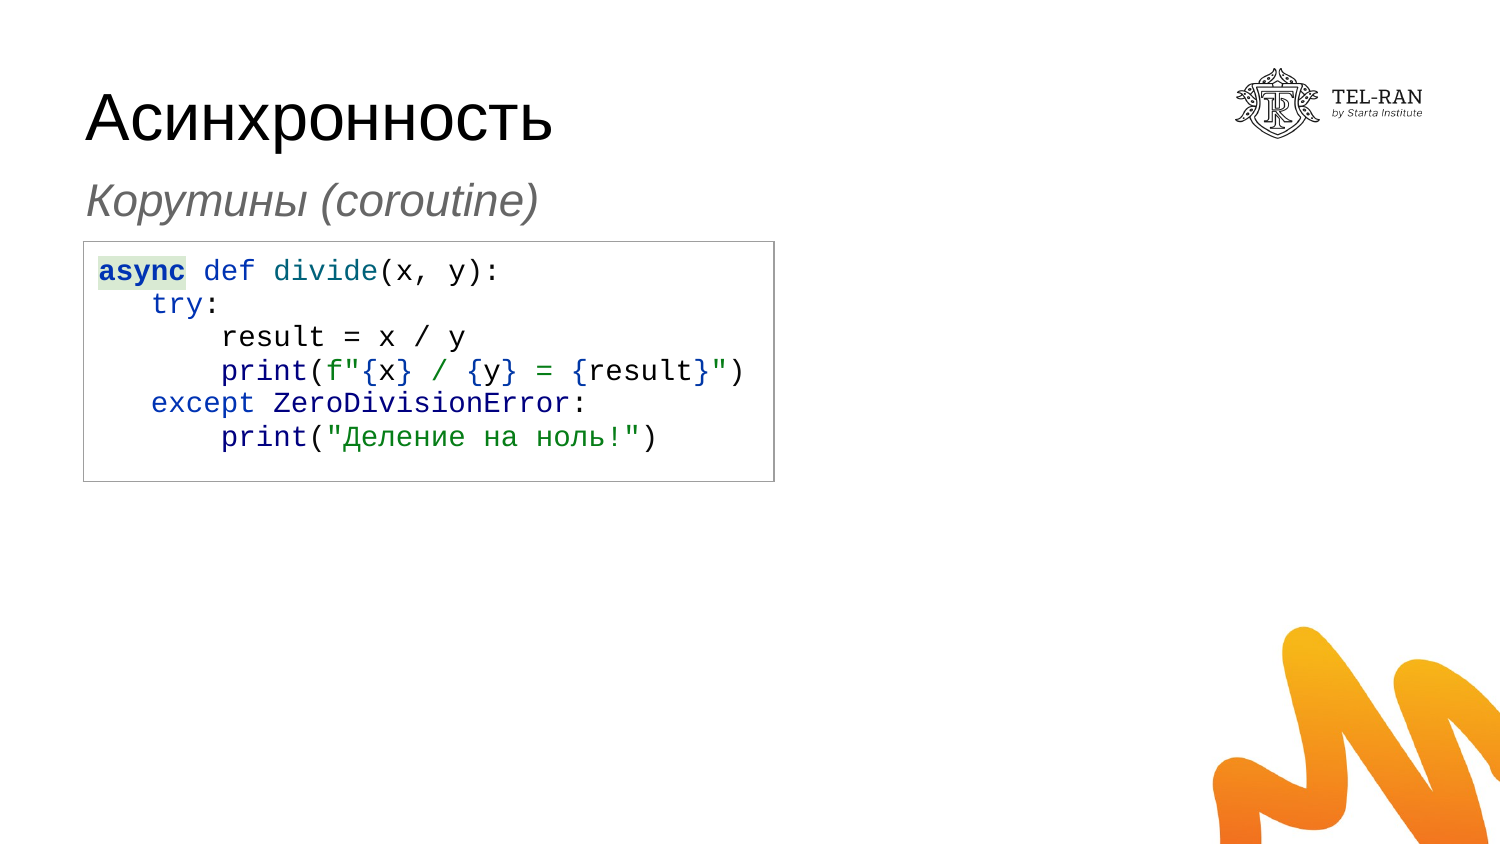

# Асинхронность
Корутины (coroutine)
| async def divide(x, y): try: result = x / y print(f"{x} / {y} = {result}") except ZeroDivisionError: print("Деление на ноль!") |
| --- |